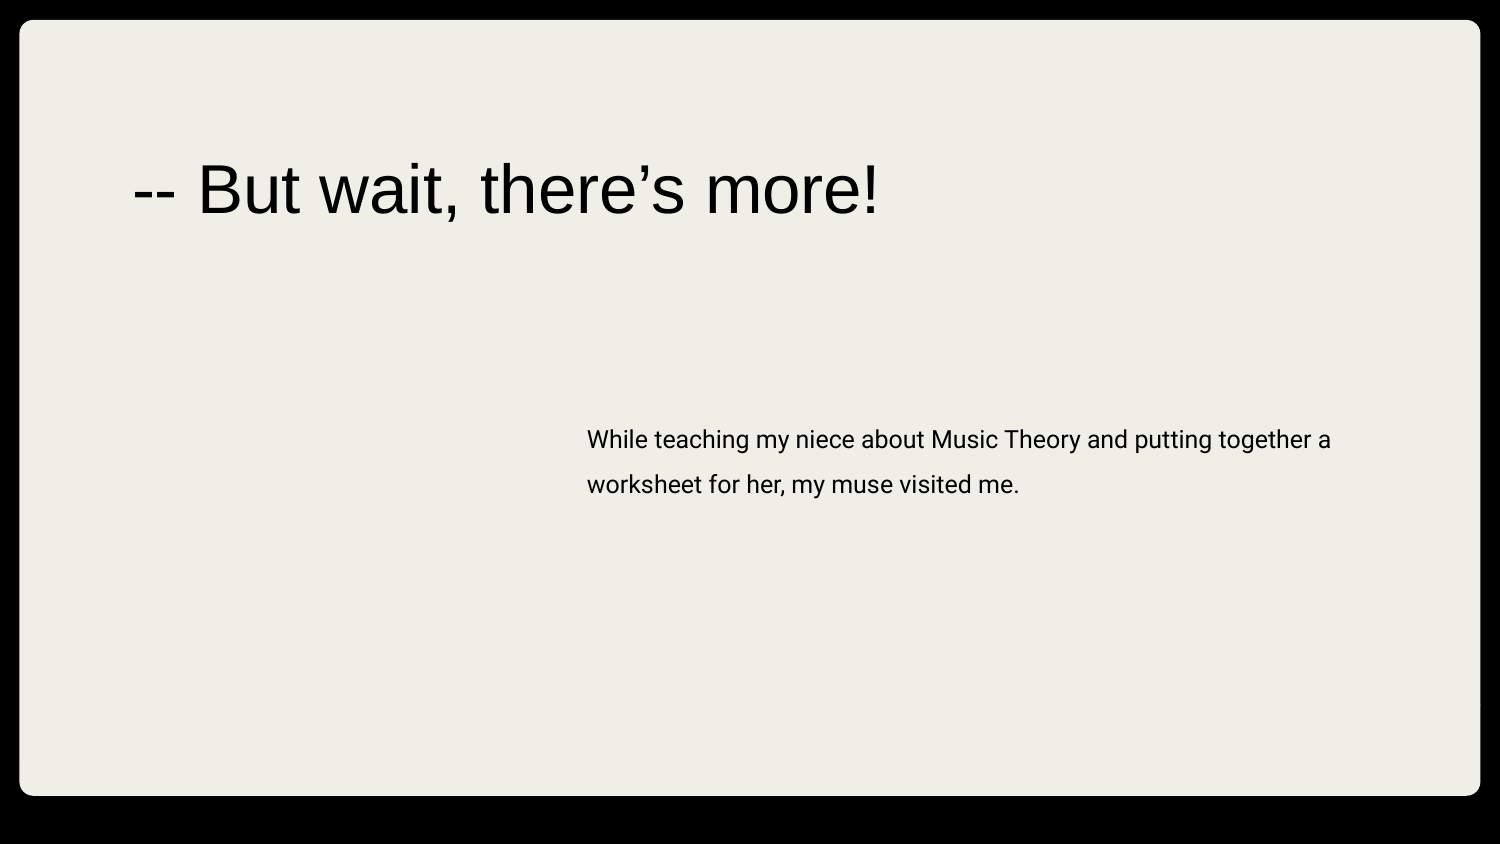

# -- But wait, there’s more!
While teaching my niece about Music Theory and putting together a worksheet for her, my muse visited me.
DD/MM/YYYY
Feature Name/Product
Your Company Name